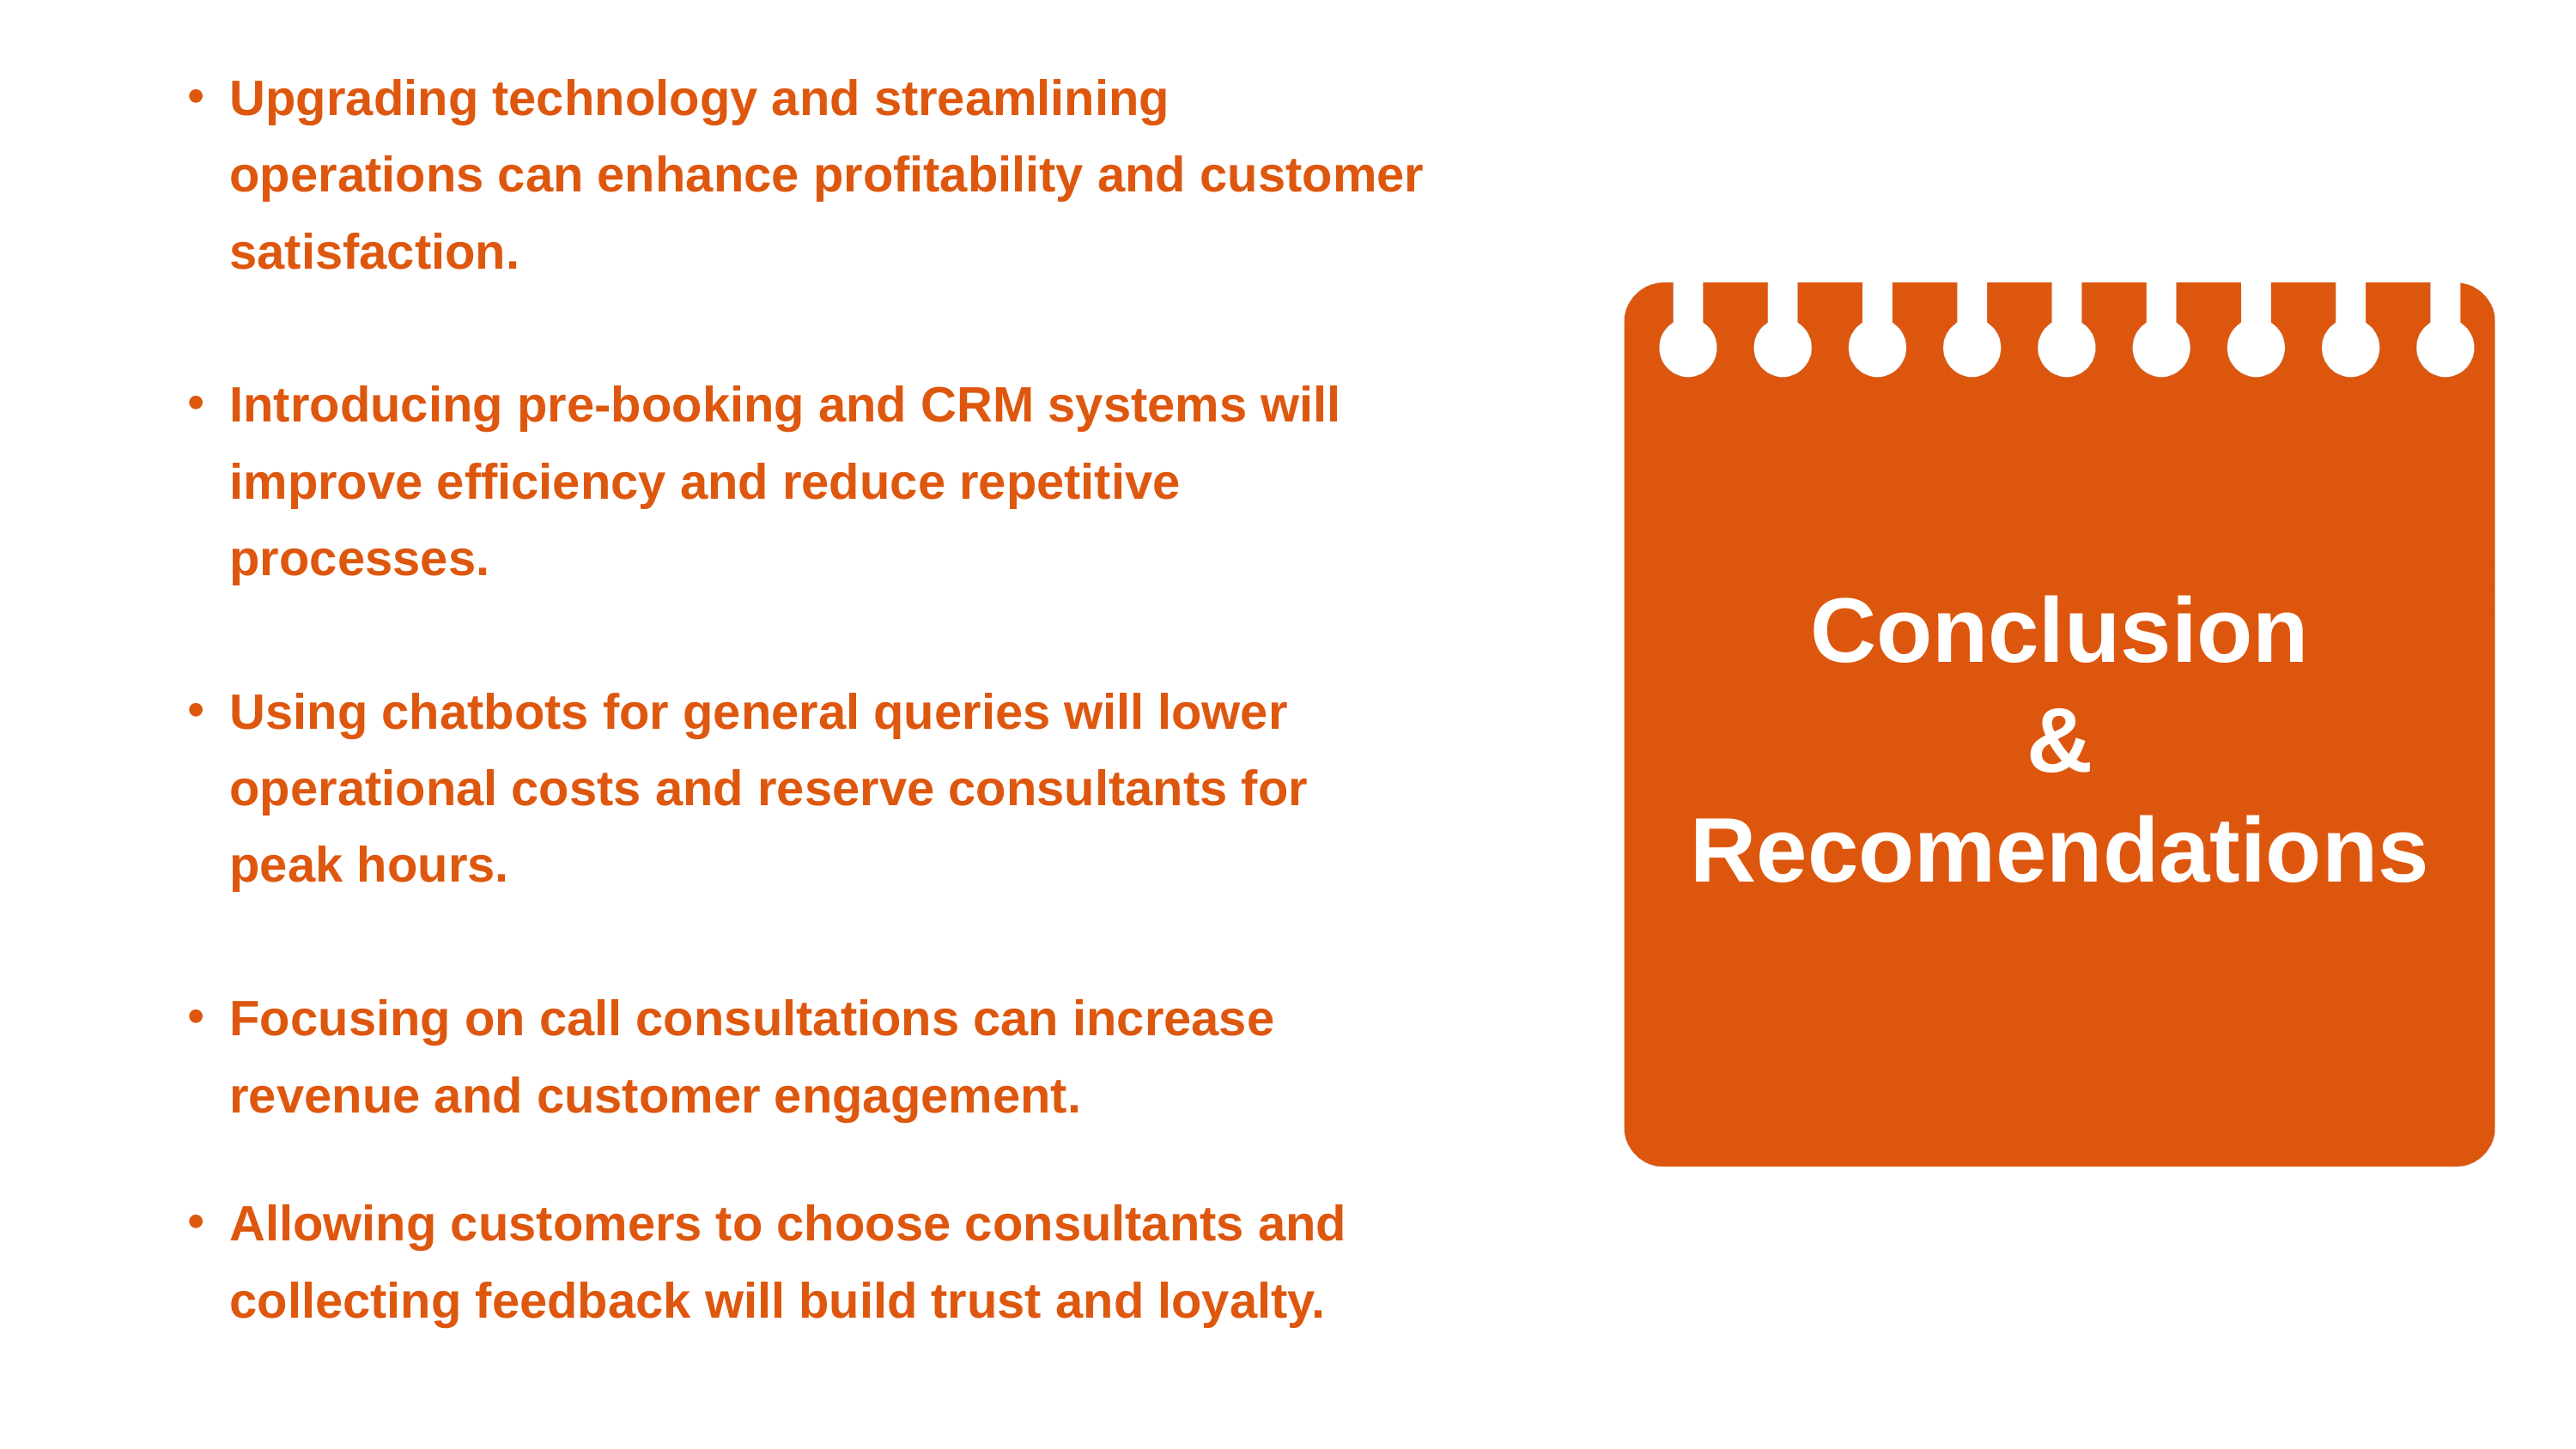

Upgrading technology and streamlining operations can enhance profitability and customer satisfaction.

Introducing pre-booking and CRM systems will improve efficiency and reduce repetitive processes.

Using chatbots for general queries will lower operational costs and reserve consultants for peak hours.

Focusing on call consultations can increase revenue and customer engagement.

Allowing customers to choose consultants and collecting feedback will build trust and loyalty.

Conclusion
& Recomendations